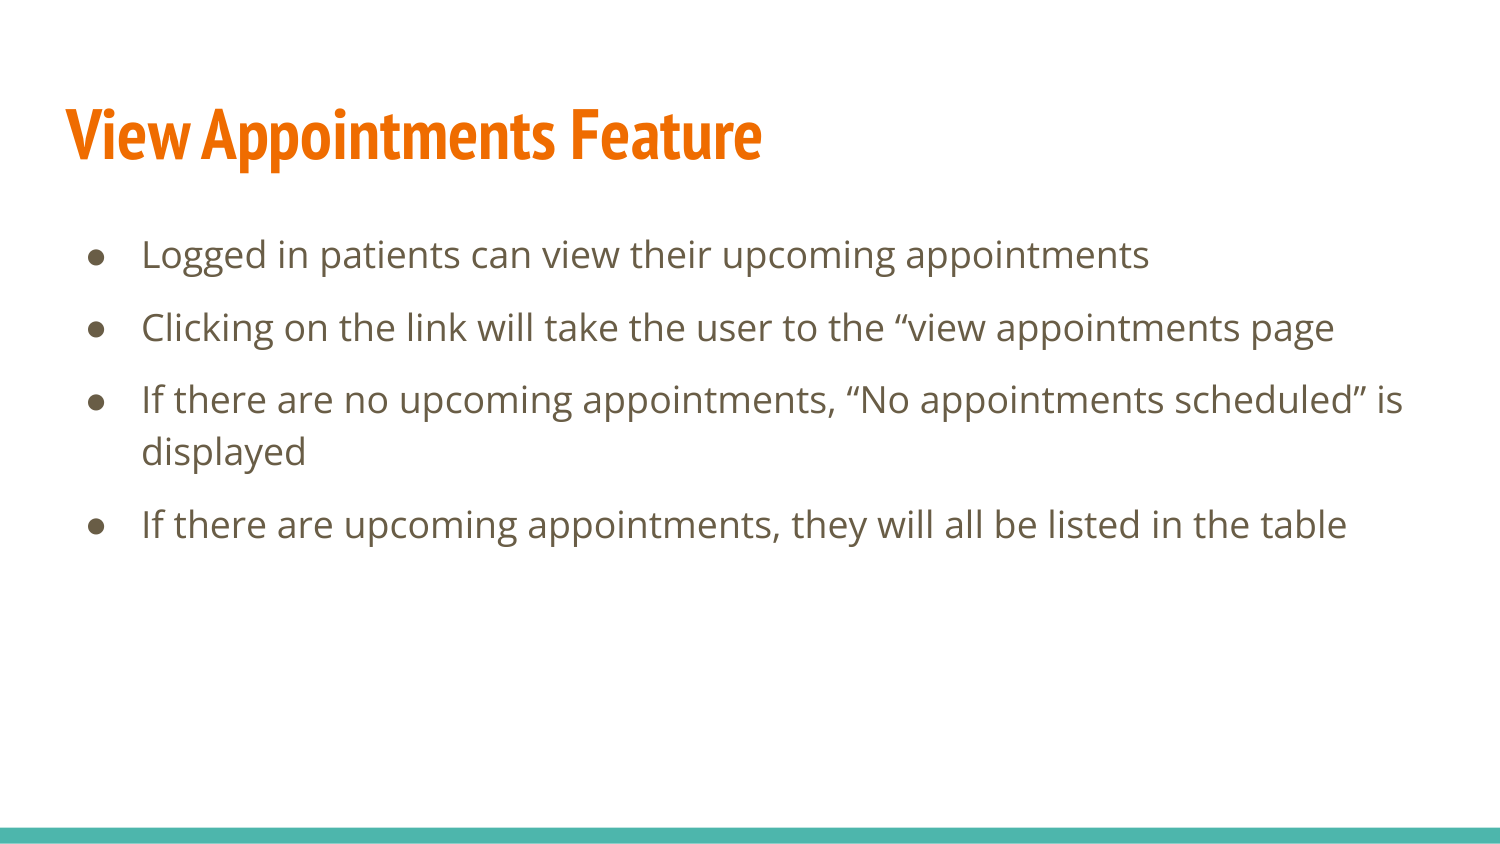

# View Appointments Feature
Logged in patients can view their upcoming appointments
Clicking on the link will take the user to the “view appointments page
If there are no upcoming appointments, “No appointments scheduled” is displayed
If there are upcoming appointments, they will all be listed in the table